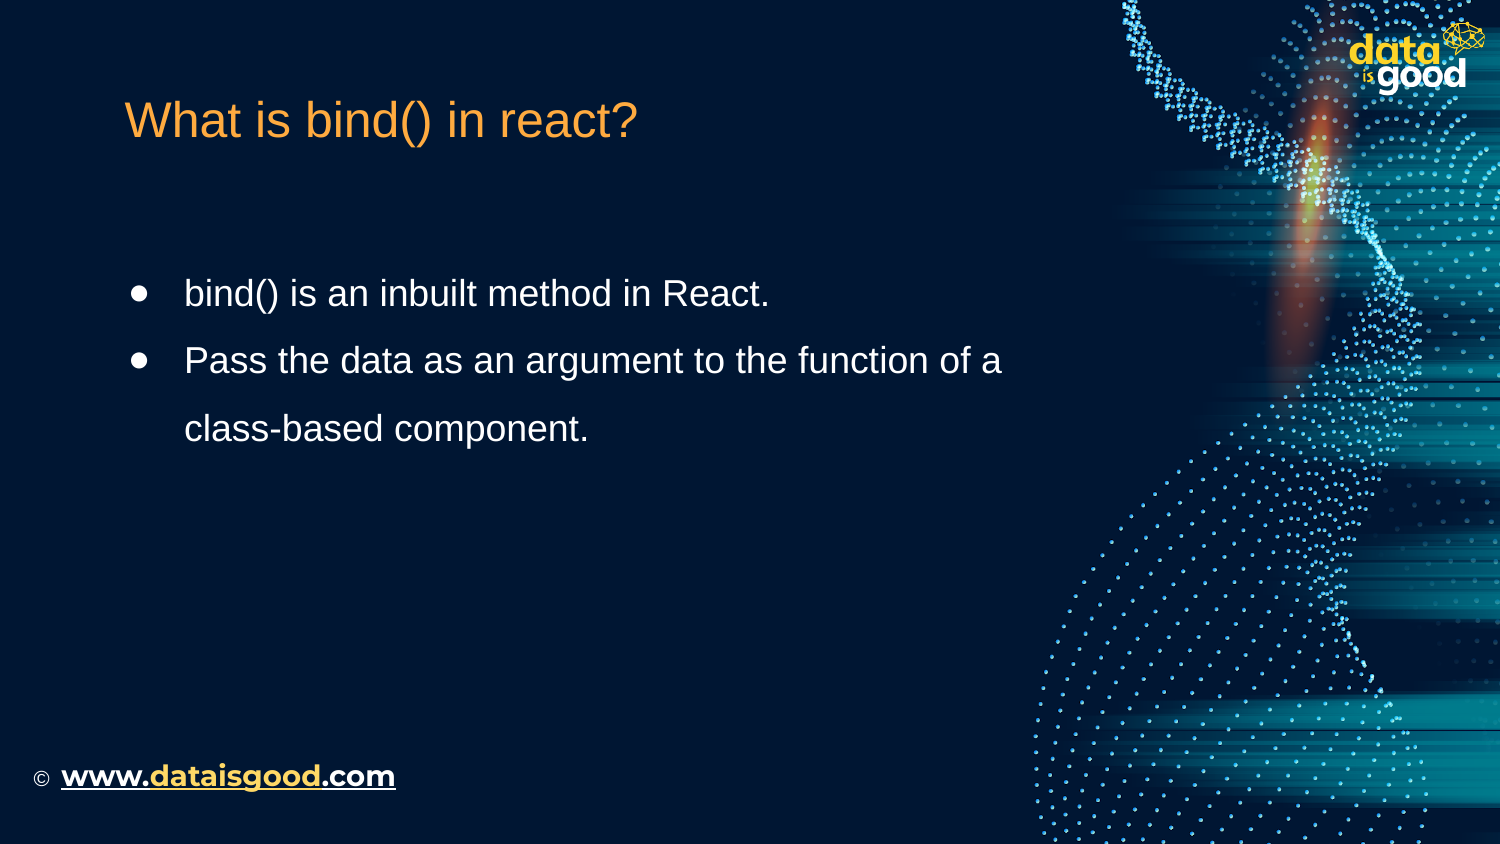

# What is bind() in react?
bind() is an inbuilt method in React.
Pass the data as an argument to the function of a class-based component.